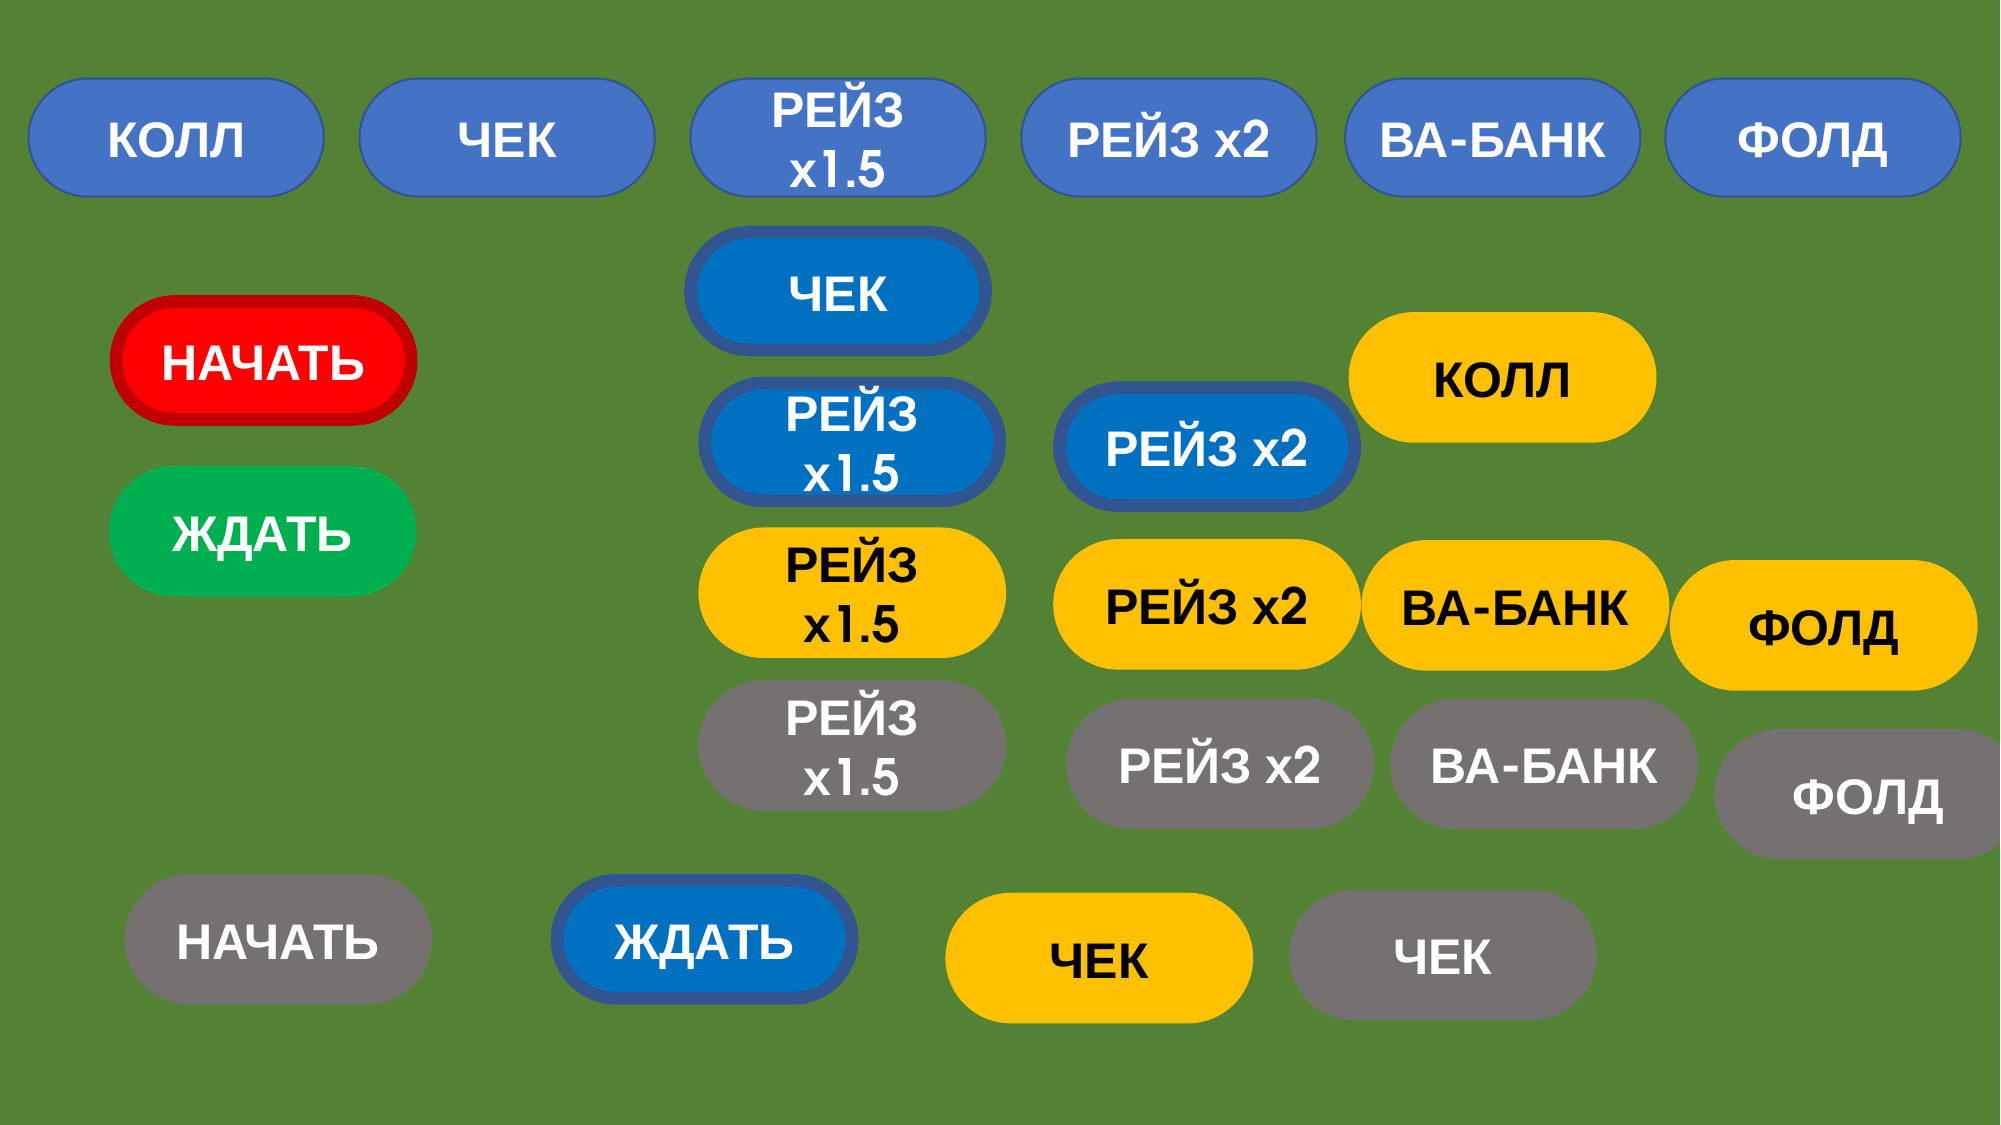

КОЛЛ
ЧЕК
РЕЙЗ х1.5
РЕЙЗ х2
ВА-БАНК
ФОЛД
ЧЕК
НАЧАТЬ
КОЛЛ
РЕЙЗ х1.5
РЕЙЗ х2
ЖДАТЬ
РЕЙЗ х1.5
РЕЙЗ х2
ВА-БАНК
ФОЛД
РЕЙЗ х1.5
РЕЙЗ х2
ВА-БАНК
ФОЛД
НАЧАТЬ
ЖДАТЬ
ЧЕК
ЧЕК